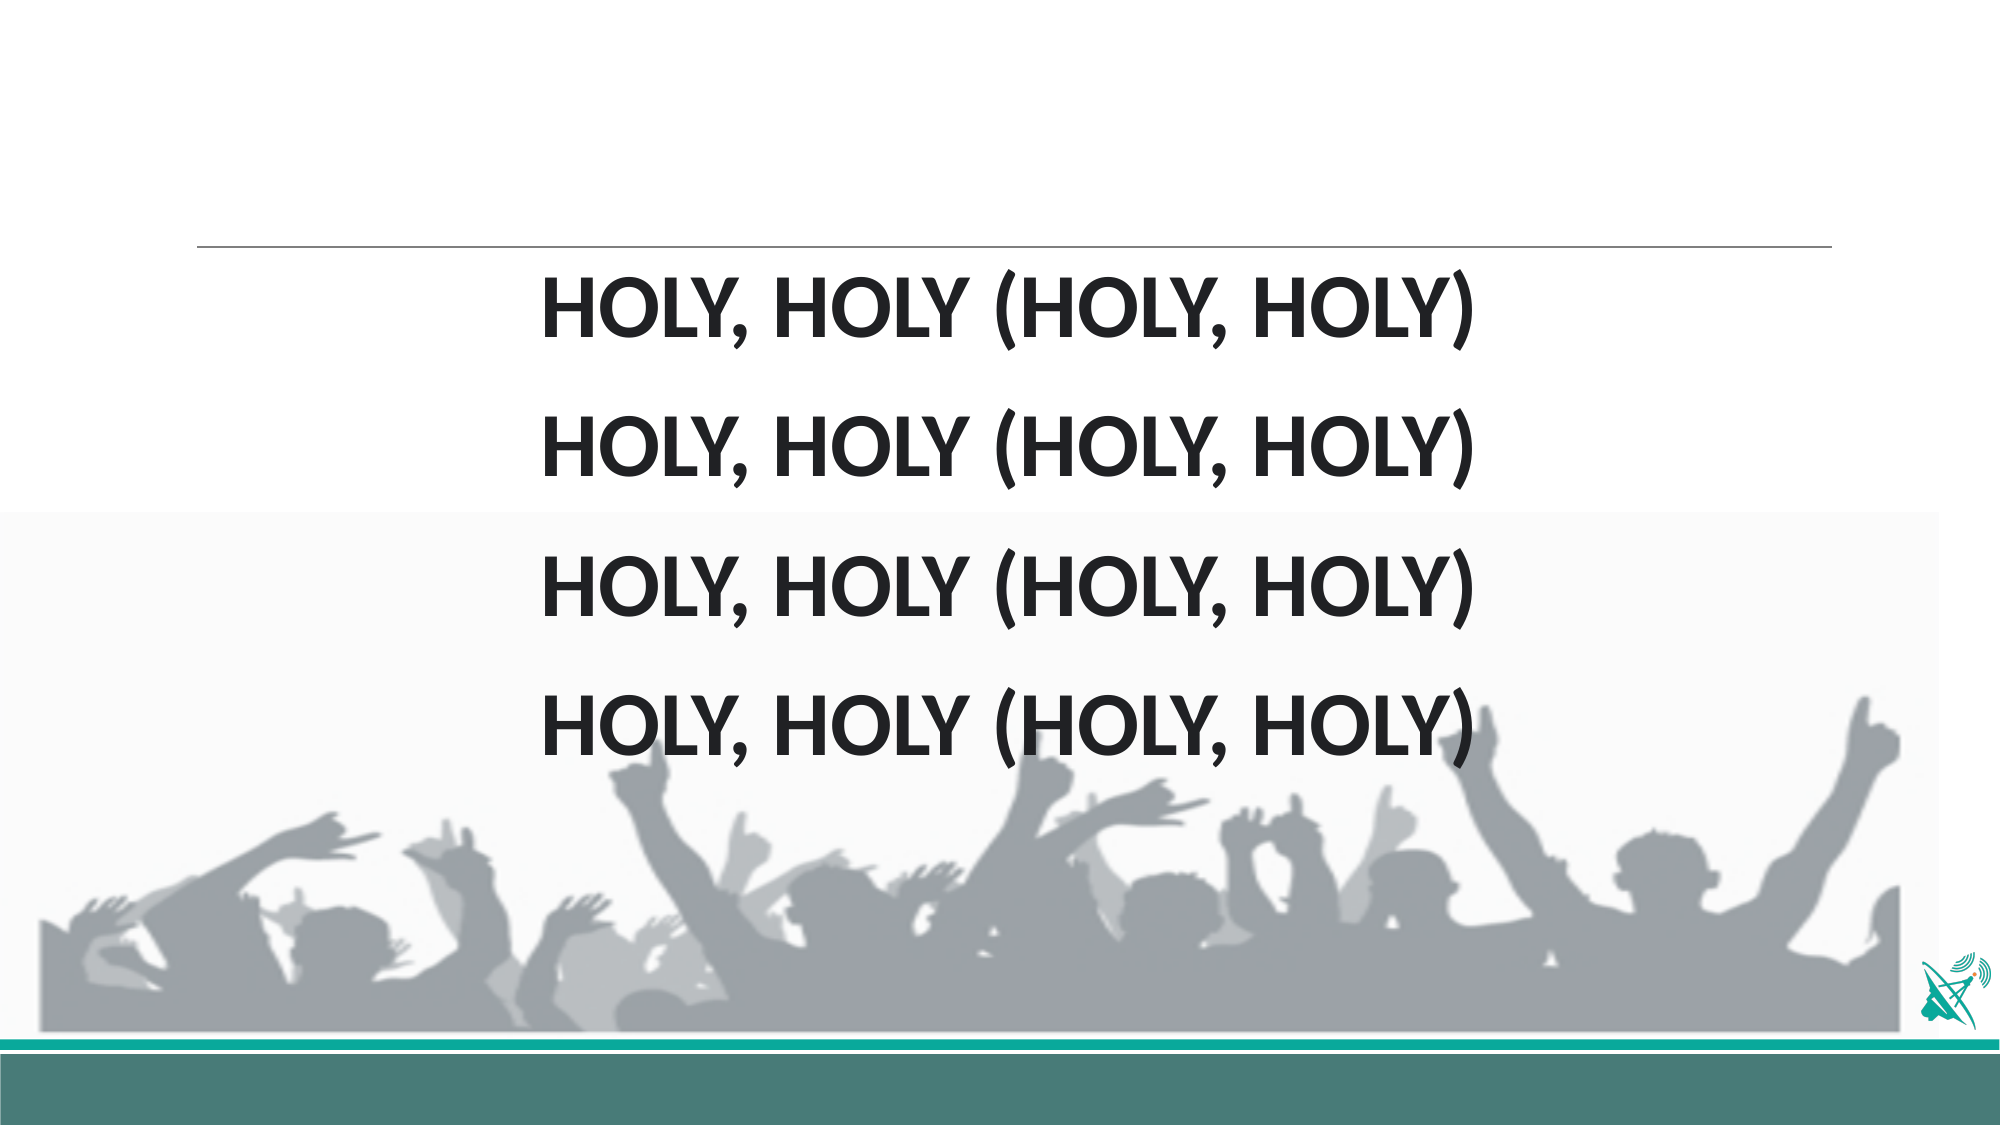

HOLY, HOLY (HOLY, HOLY)
HOLY, HOLY (HOLY, HOLY)
HOLY, HOLY (HOLY, HOLY)
HOLY, HOLY (HOLY, HOLY)